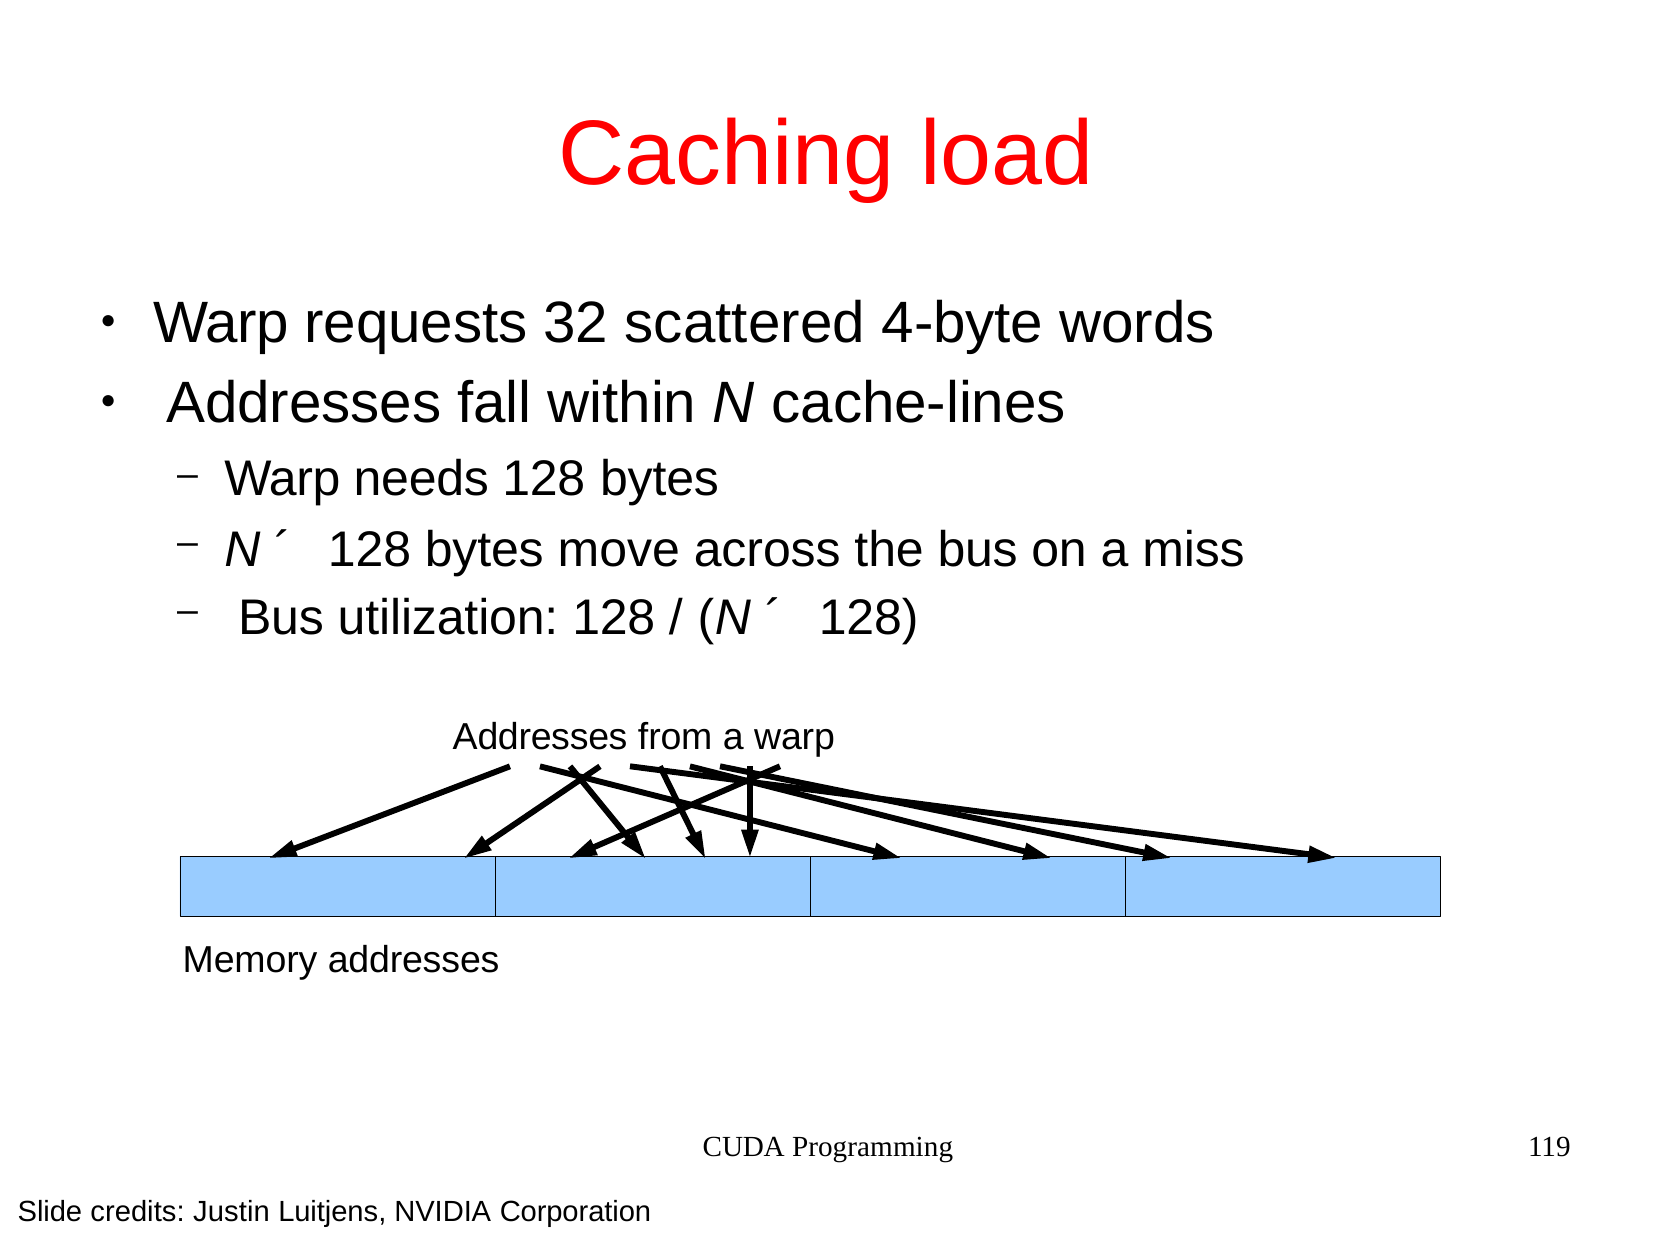

# Caching load
Warp requests 32 scattered 4-byte words  Addresses fall within N cache-lines
●
●
–
–
–
Warp needs 128 bytes
N ´ 128 bytes move across the bus on a miss  Bus utilization: 128 / (N ´	128)
Addresses from a warp

Memory addresses
CUDA Programming
119
Slide credits: Justin Luitjens, NVIDIA Corporation